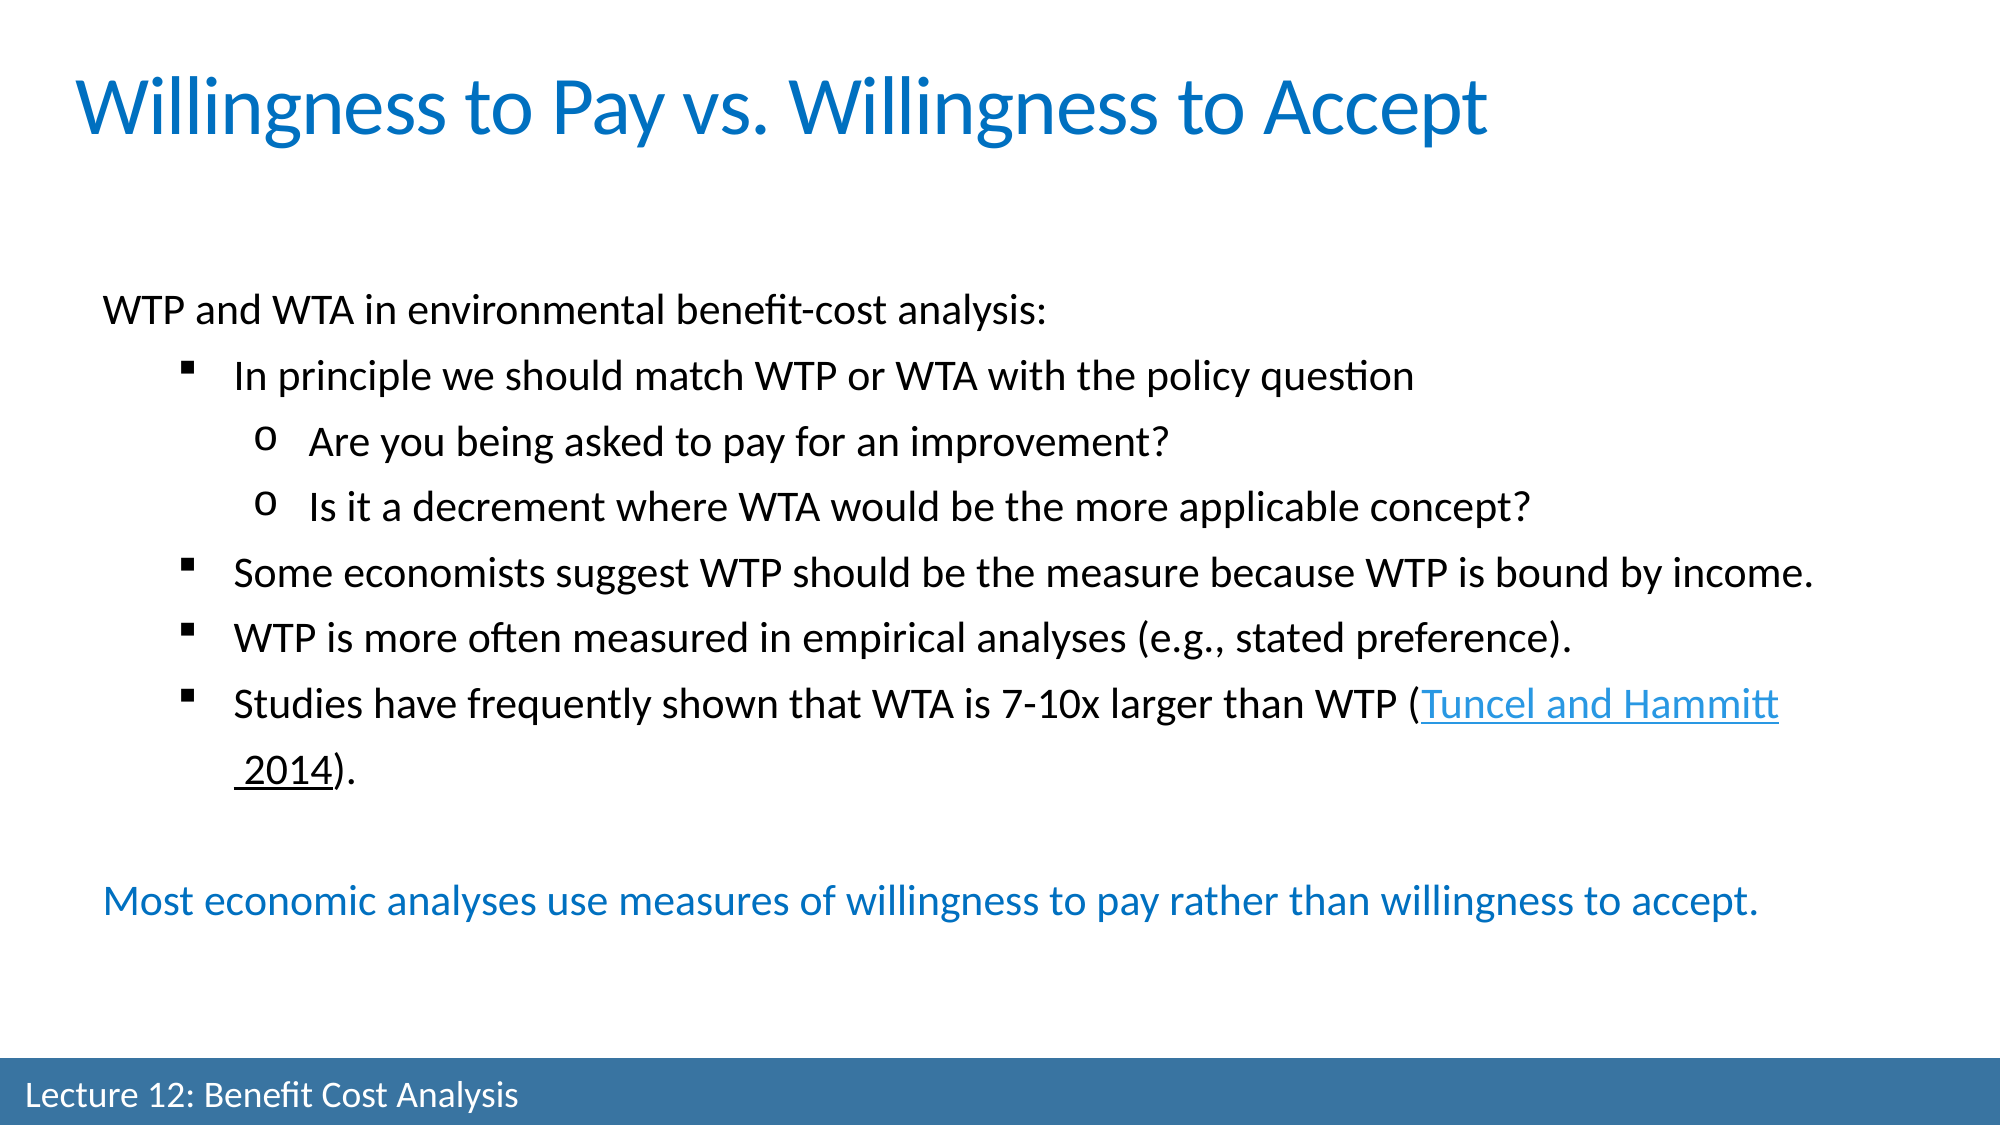

Willingness to Pay vs. Willingness to Accept
WTP and WTA in environmental benefit-cost analysis:
In principle we should match WTP or WTA with the policy question
Are you being asked to pay for an improvement?
Is it a decrement where WTA would be the more applicable concept?
Some economists suggest WTP should be the measure because WTP is bound by income.
WTP is more often measured in empirical analyses (e.g., stated preference).
Studies have frequently shown that WTA is 7-10x larger than WTP (Tuncel and Hammitt 2014).

Most economic analyses use measures of willingness to pay rather than willingness to accept.